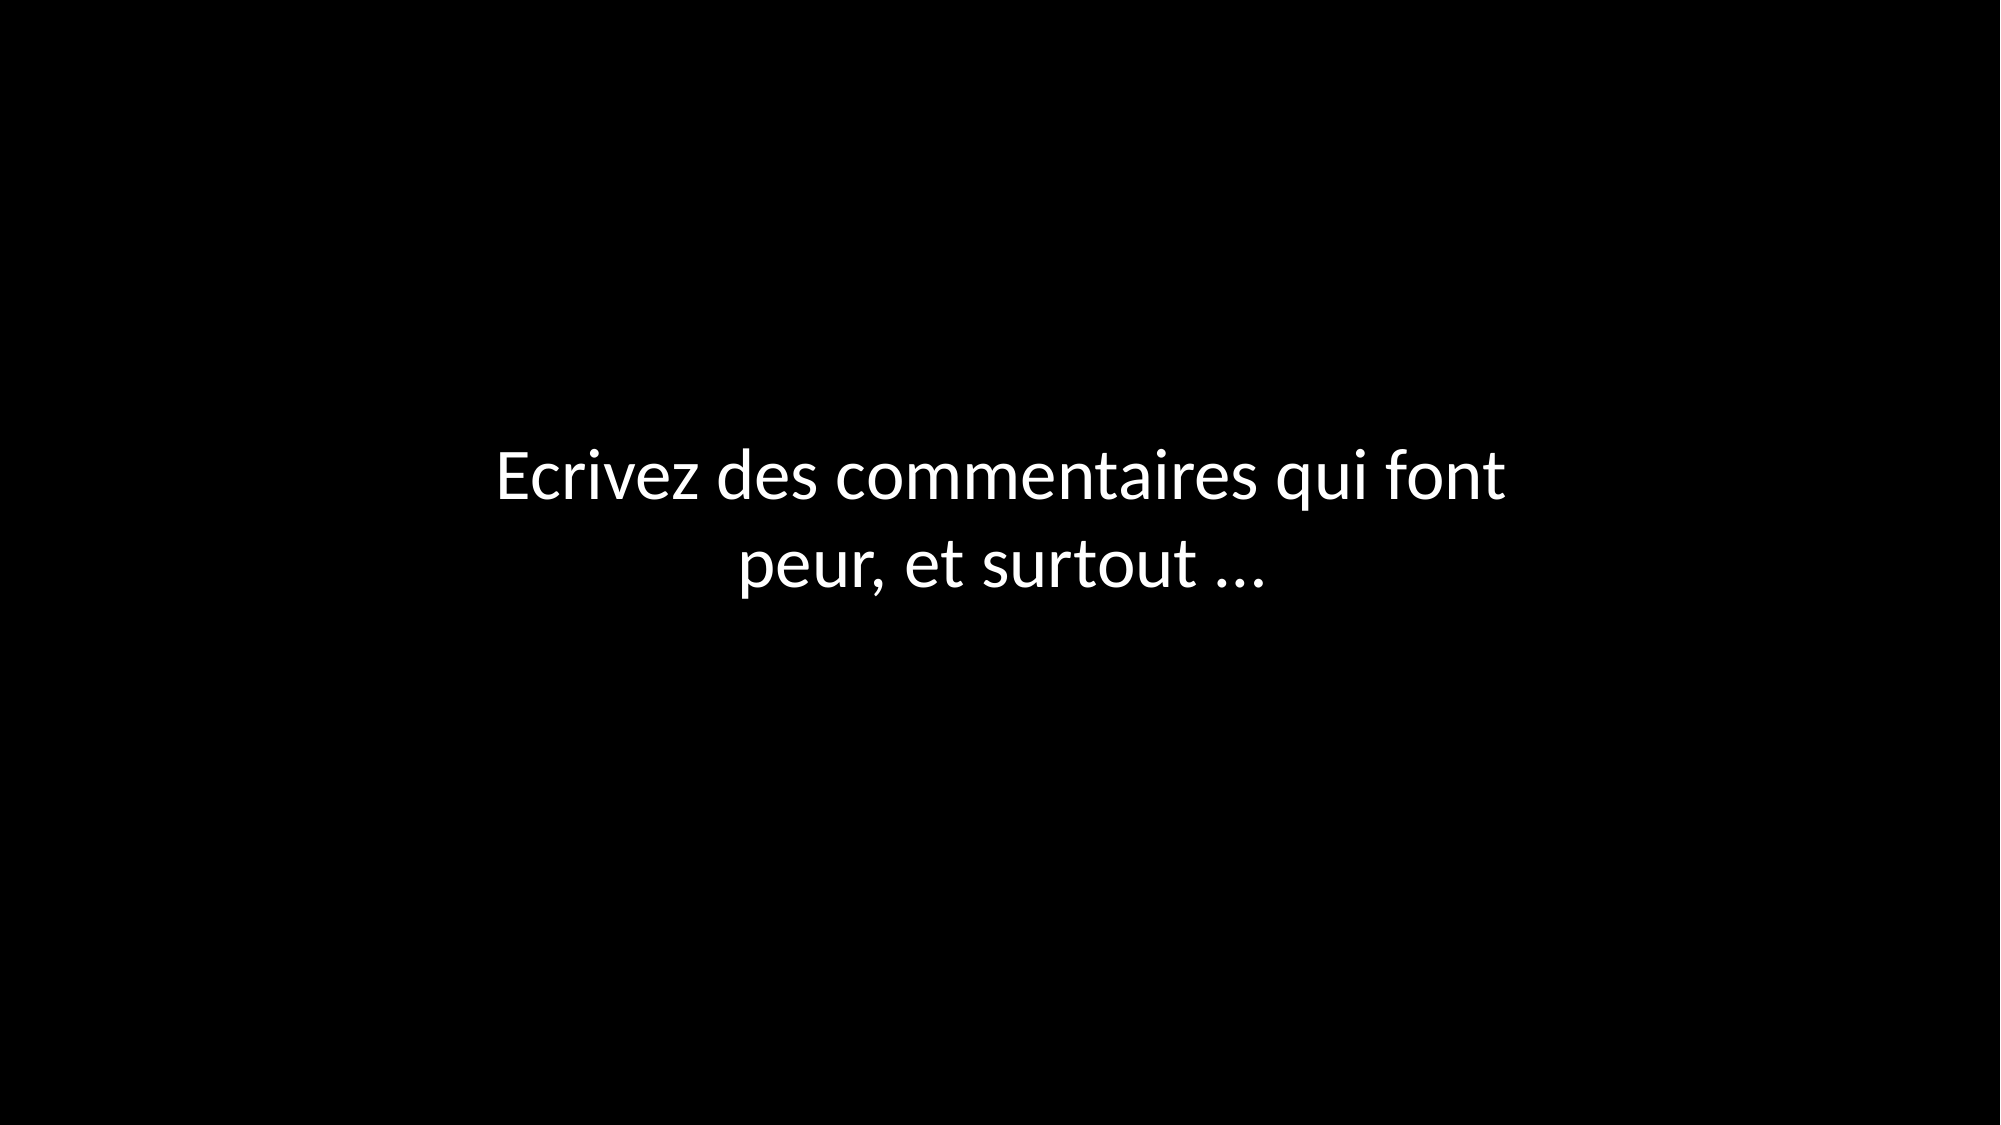

Ecrivez des commentaires qui font peur, et surtout …